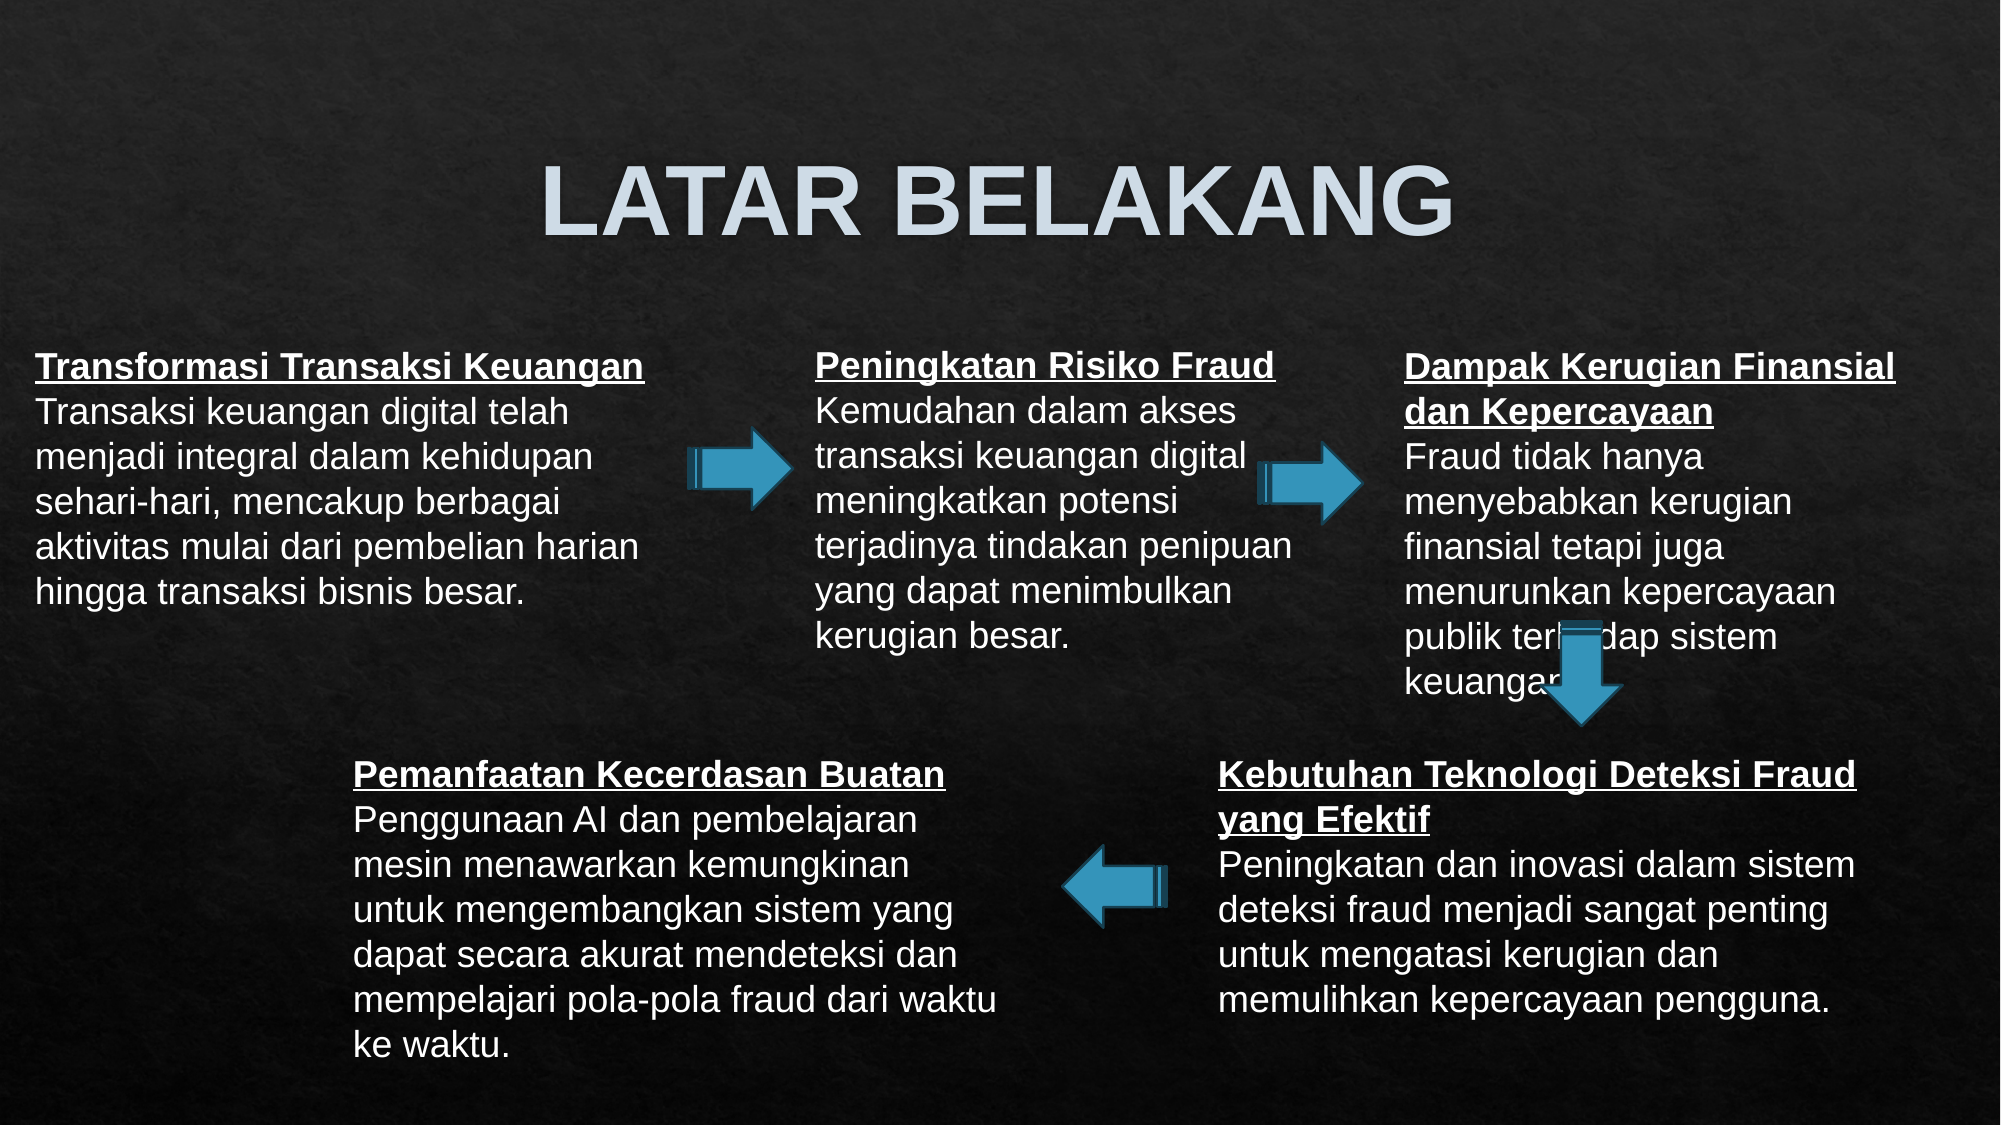

# LATAR BELAKANG
Peningkatan Risiko Fraud
Kemudahan dalam akses transaksi keuangan digital meningkatkan potensi terjadinya tindakan penipuan yang dapat menimbulkan kerugian besar.
Transformasi Transaksi Keuangan
Transaksi keuangan digital telah menjadi integral dalam kehidupan sehari-hari, mencakup berbagai aktivitas mulai dari pembelian harian hingga transaksi bisnis besar.
Dampak Kerugian Finansial dan Kepercayaan
Fraud tidak hanya menyebabkan kerugian finansial tetapi juga menurunkan kepercayaan publik terhadap sistem keuangan

Pemanfaatan Kecerdasan Buatan
Penggunaan AI dan pembelajaran mesin menawarkan kemungkinan untuk mengembangkan sistem yang dapat secara akurat mendeteksi dan mempelajari pola-pola fraud dari waktu ke waktu.
Kebutuhan Teknologi Deteksi Fraud yang Efektif
Peningkatan dan inovasi dalam sistem deteksi fraud menjadi sangat penting untuk mengatasi kerugian dan memulihkan kepercayaan pengguna.